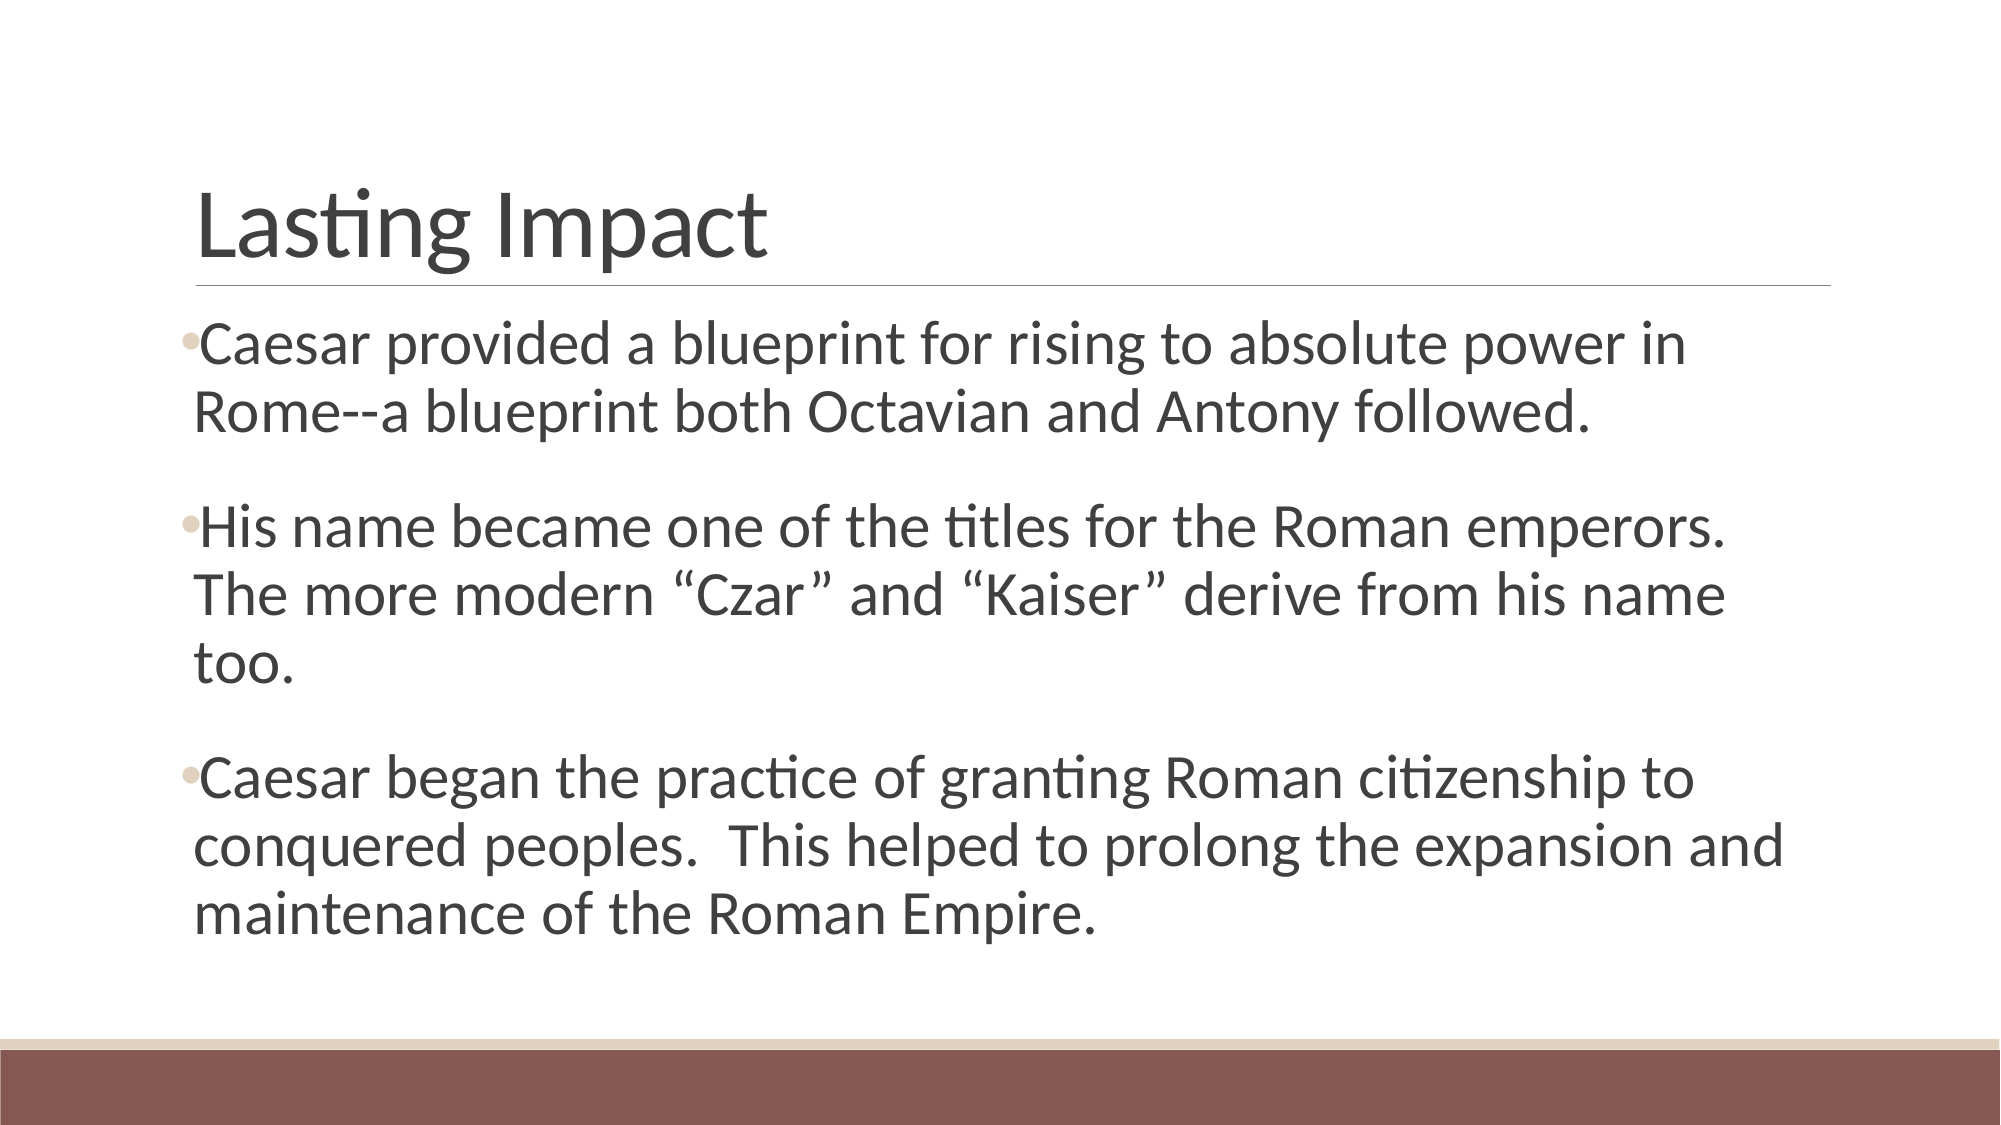

# Lasting Impact
Caesar provided a blueprint for rising to absolute power in Rome--a blueprint both Octavian and Antony followed.
His name became one of the titles for the Roman emperors.  The more modern “Czar” and “Kaiser” derive from his name too.
Caesar began the practice of granting Roman citizenship to conquered peoples.  This helped to prolong the expansion and maintenance of the Roman Empire.